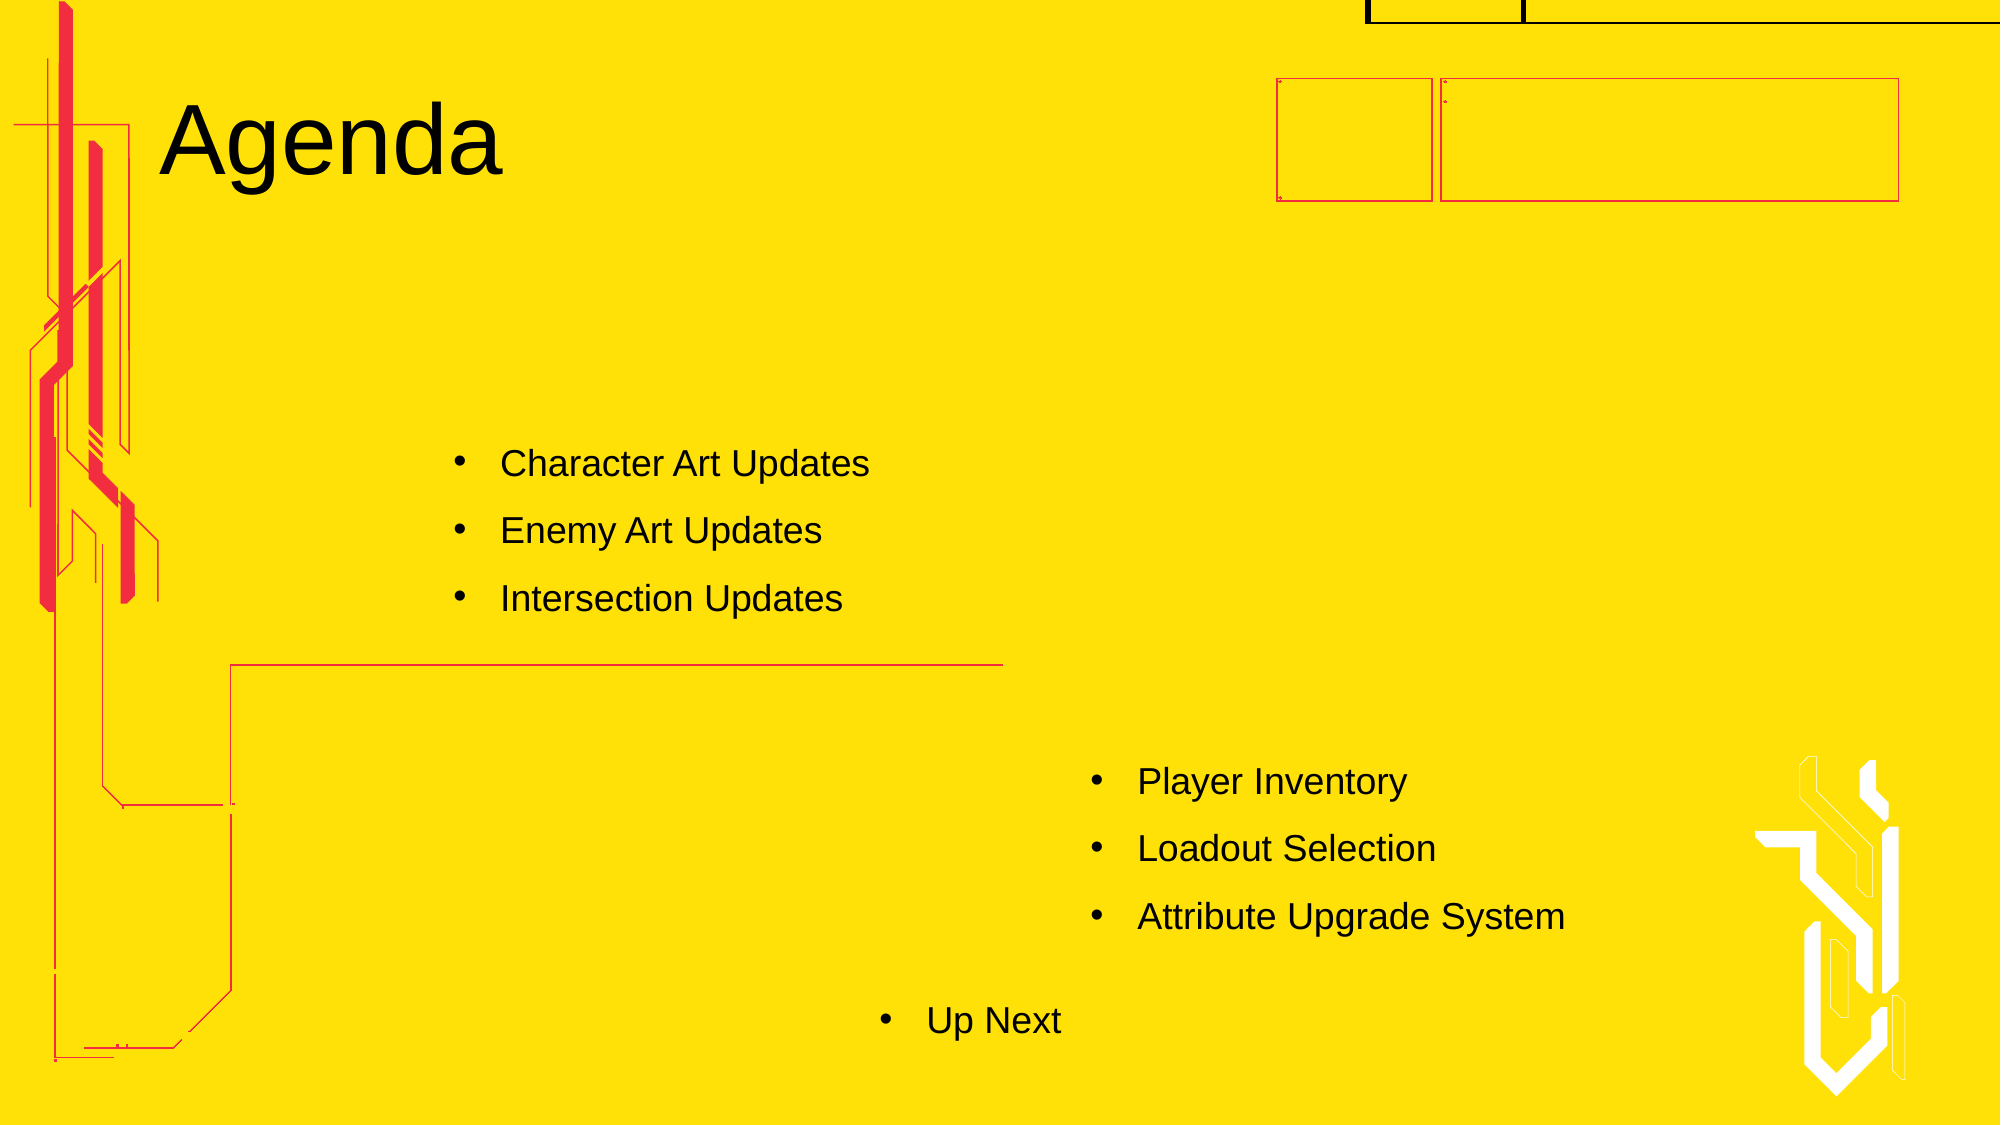

Agenda

Character Art Updates
Enemy Art Updates
Intersection Updates

Player Inventory
Loadout Selection
Attribute Upgrade System

Up Next